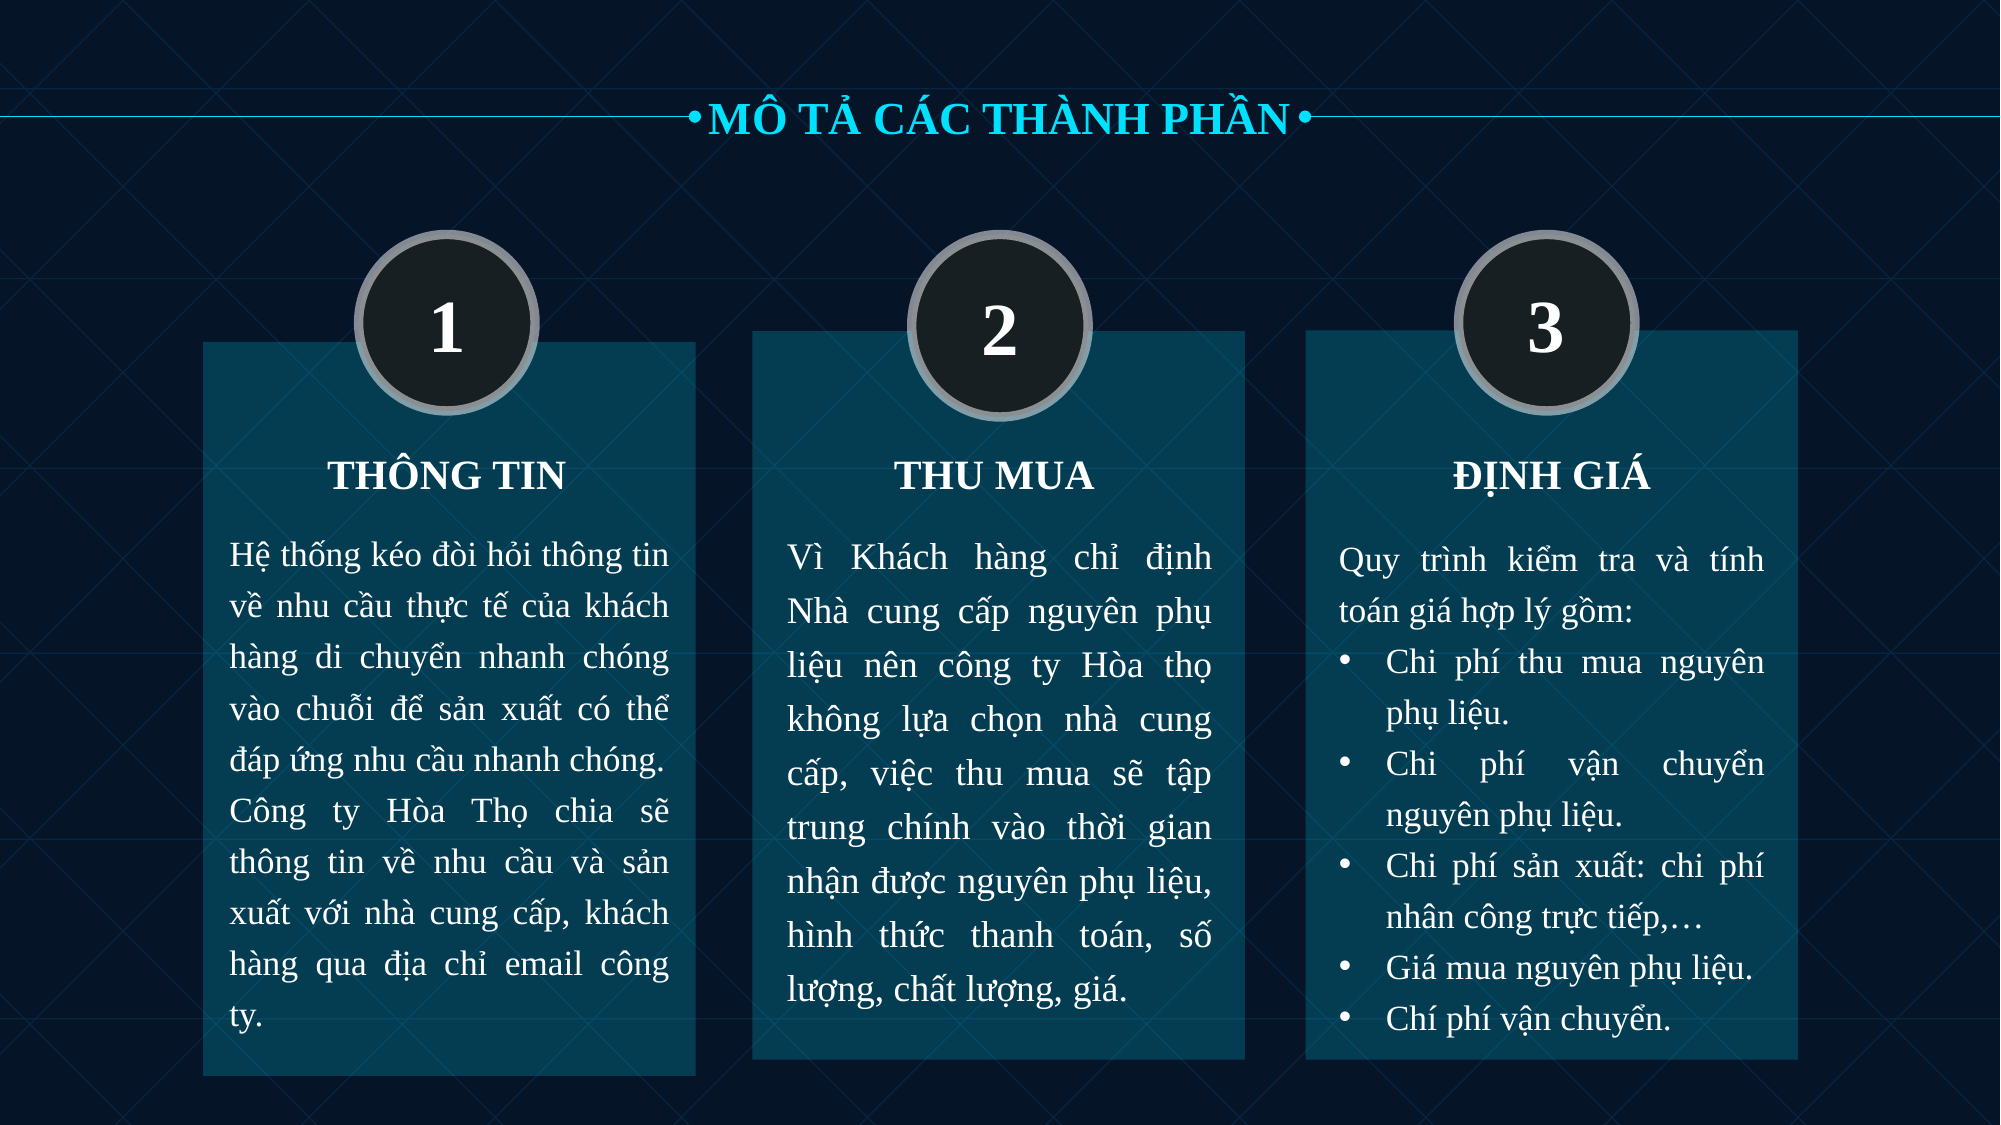

MÔ TẢ CÁC THÀNH PHẦN
2

THU MUA
Vì Khách hàng chỉ định Nhà cung cấp nguyên phụ liệu nên công ty Hòa thọ không lựa chọn nhà cung cấp, việc thu mua sẽ tập trung chính vào thời gian nhận được nguyên phụ liệu, hình thức thanh toán, số lượng, chất lượng, giá.
3

ĐỊNH GIÁ
Quy trình kiểm tra và tính toán giá hợp lý gồm:
Chi phí thu mua nguyên phụ liệu.
Chi phí vận chuyển nguyên phụ liệu.
Chi phí sản xuất: chi phí nhân công trực tiếp,…
Giá mua nguyên phụ liệu.
Chí phí vận chuyển.
1

THÔNG TIN
Hệ thống kéo đòi hỏi thông tin về nhu cầu thực tế của khách hàng di chuyển nhanh chóng vào chuỗi để sản xuất có thể đáp ứng nhu cầu nhanh chóng.
Công ty Hòa Thọ chia sẽ thông tin về nhu cầu và sản xuất với nhà cung cấp, khách hàng qua địa chỉ email công ty.